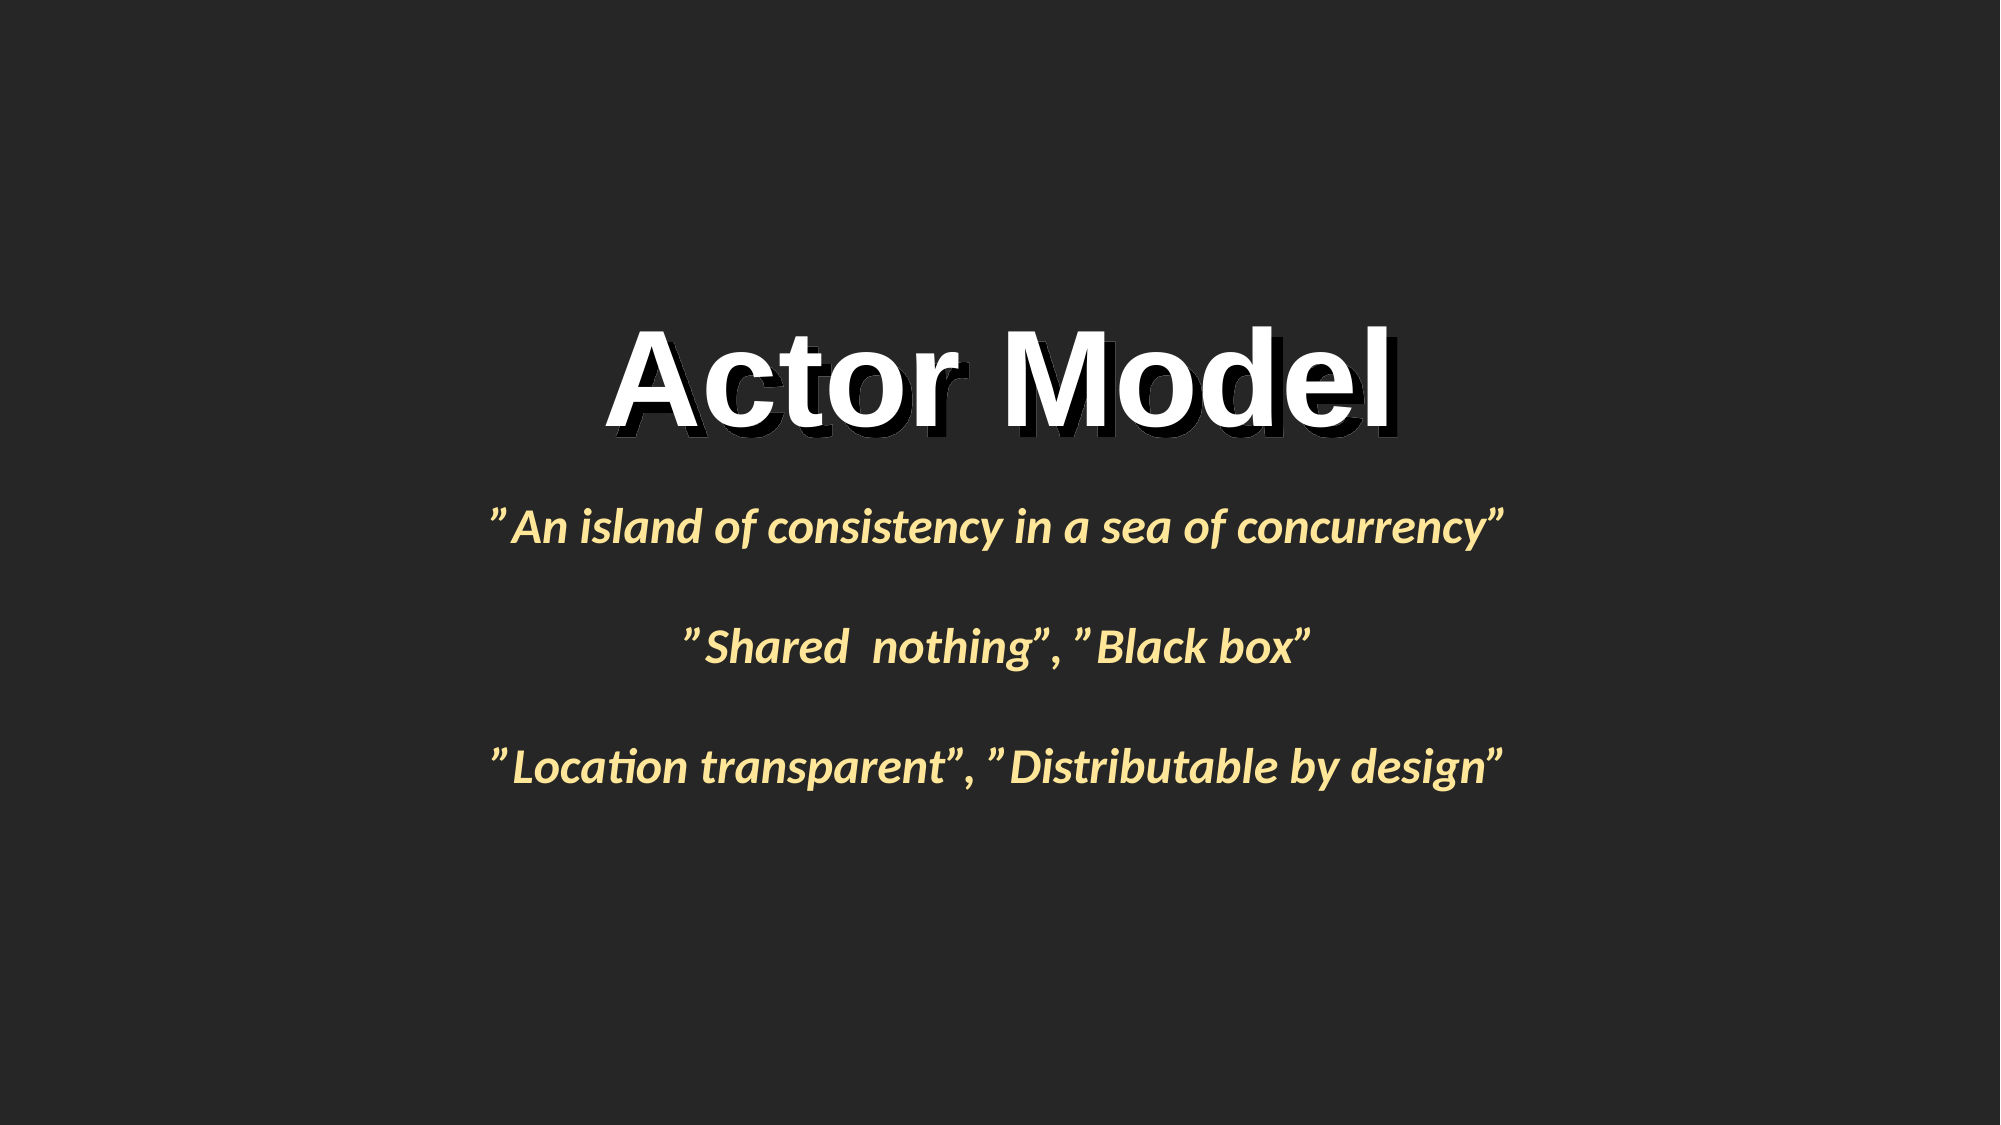

Actor Model
”An island of consistency in a sea of concurrency”
”Shared  nothing”, ”Black box”
”Location transparent”, ”Distributable by design”